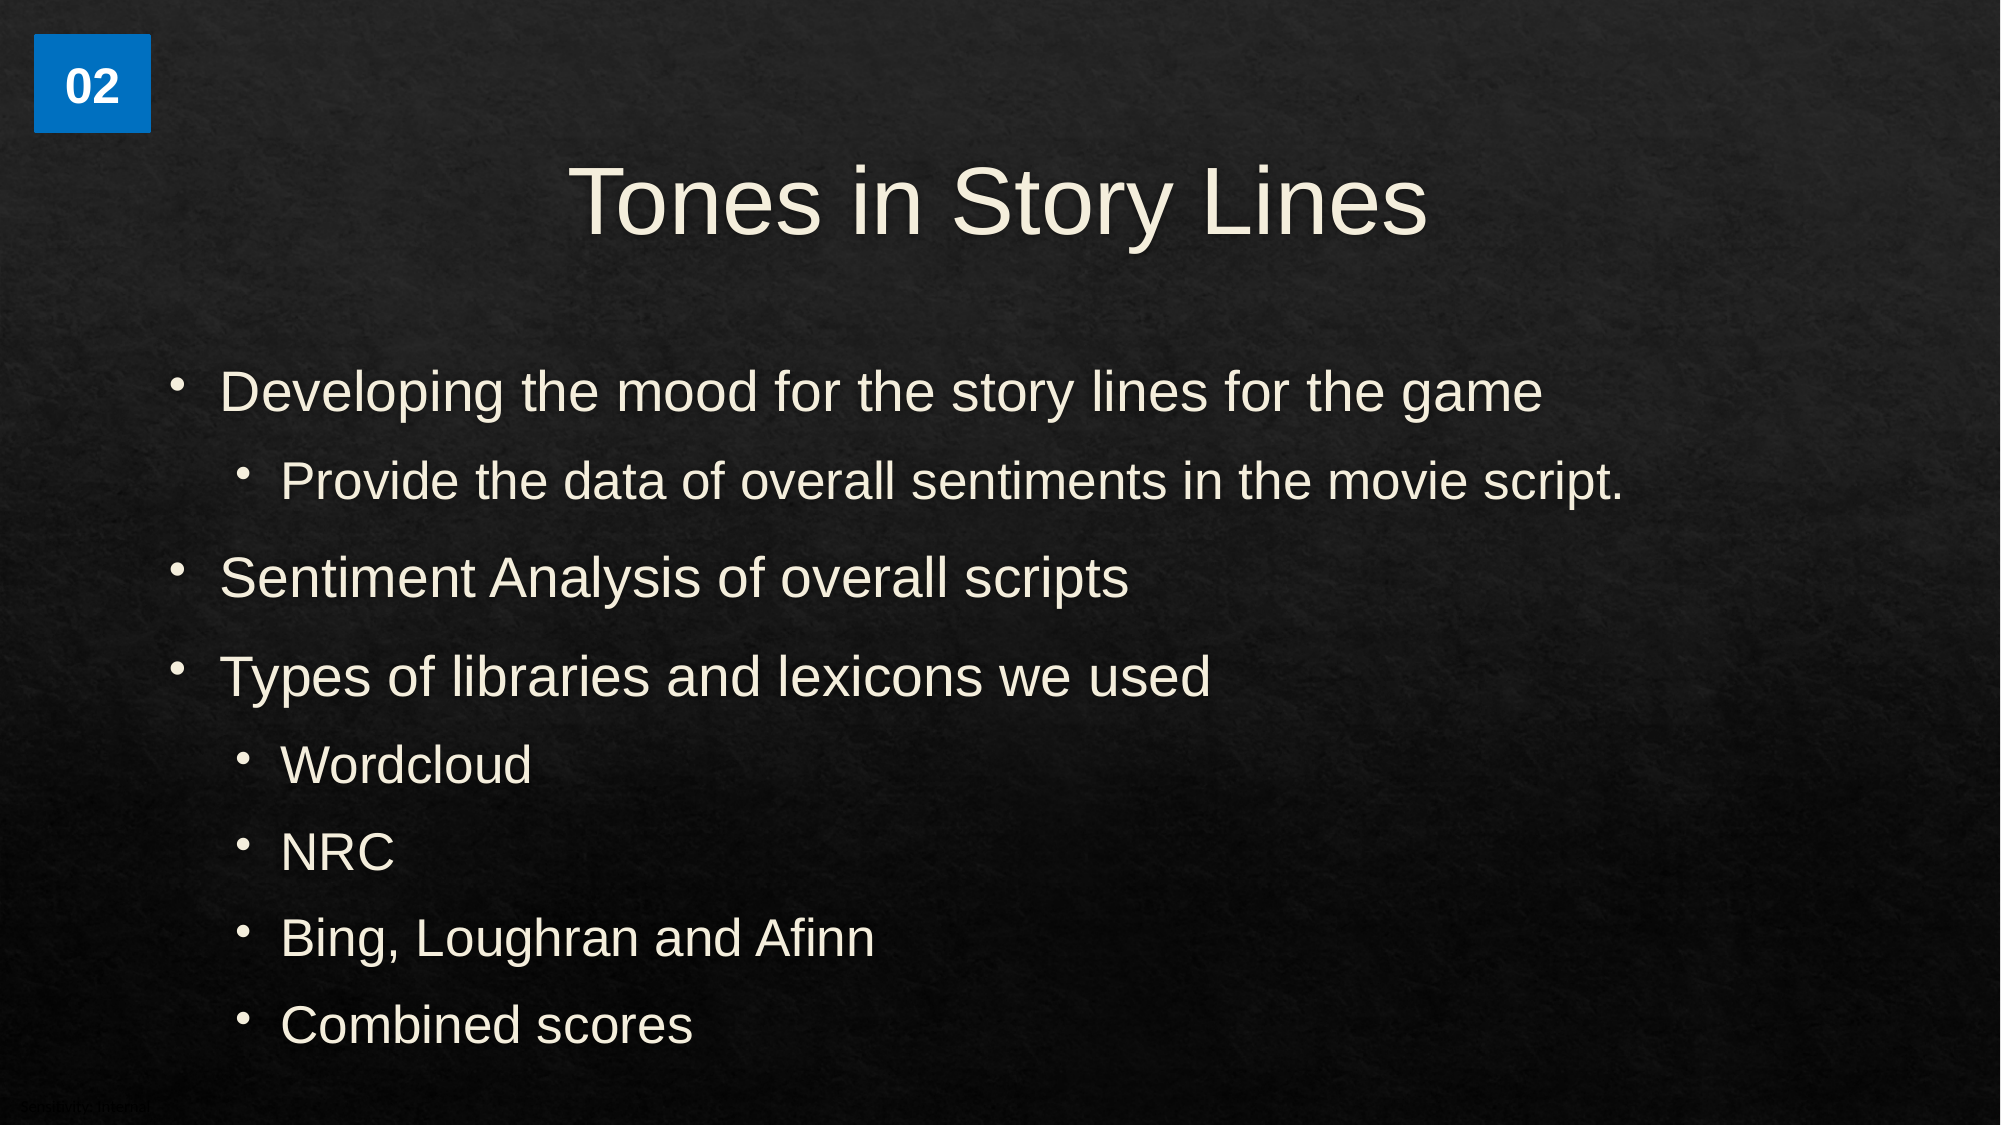

02
# Tones in Story Lines
Developing the mood for the story lines for the game
Provide the data of overall sentiments in the movie script.
Sentiment Analysis of overall scripts
Types of libraries and lexicons we used
Wordcloud
NRC
Bing, Loughran and Afinn
Combined scores